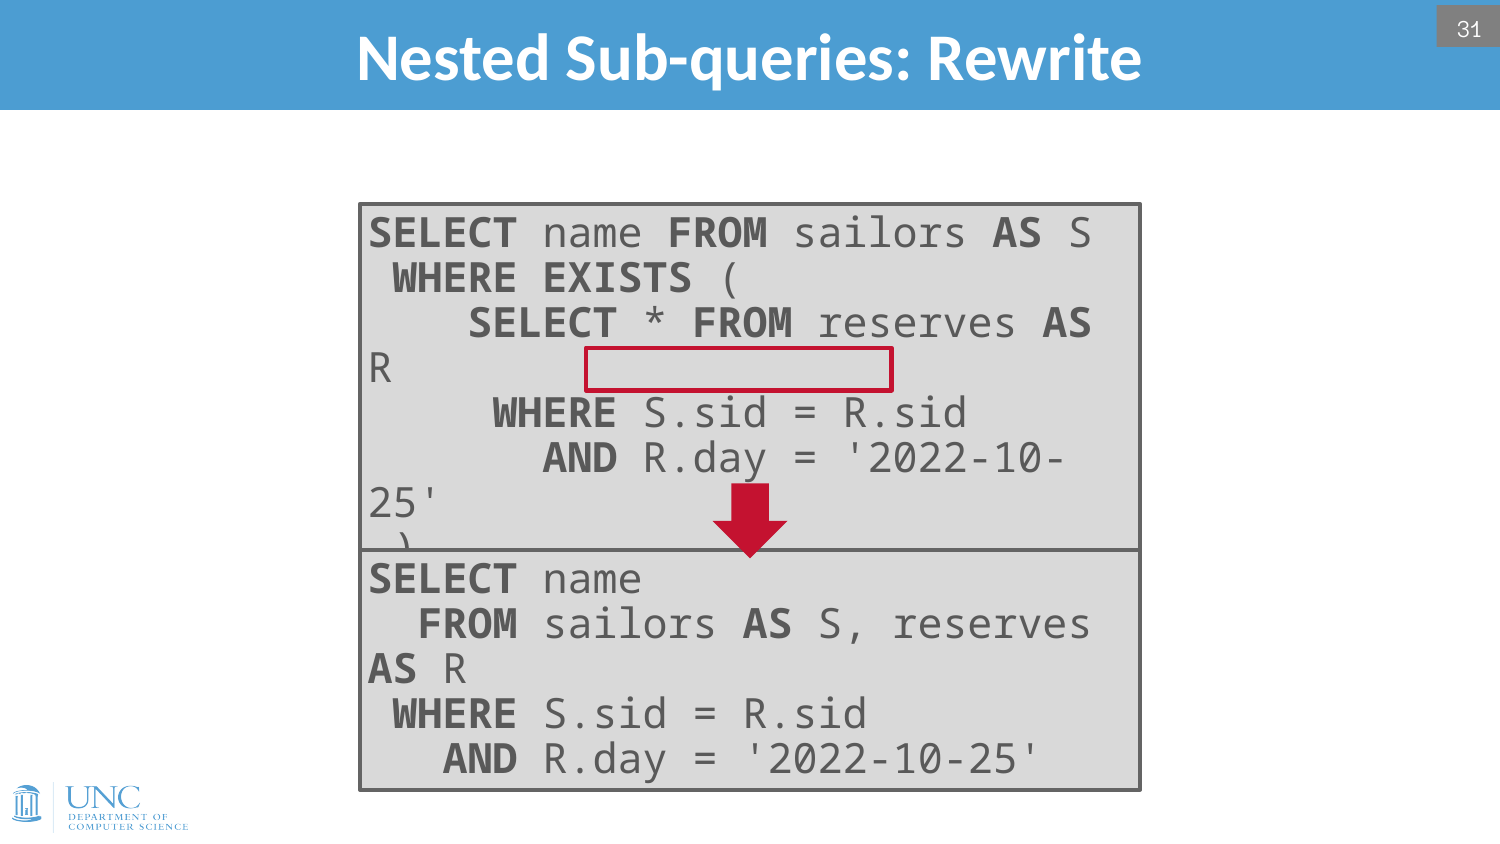

# Nested Sub-queries: Rewrite
31
SELECT name FROM sailors AS S
 WHERE EXISTS (
    SELECT * FROM reserves AS R
     WHERE S.sid = R.sid
       AND R.day = '2022-10-25'
 )

SELECT name
  FROM sailors AS S, reserves AS R
 WHERE S.sid = R.sid
   AND R.day = '2022-10-25'